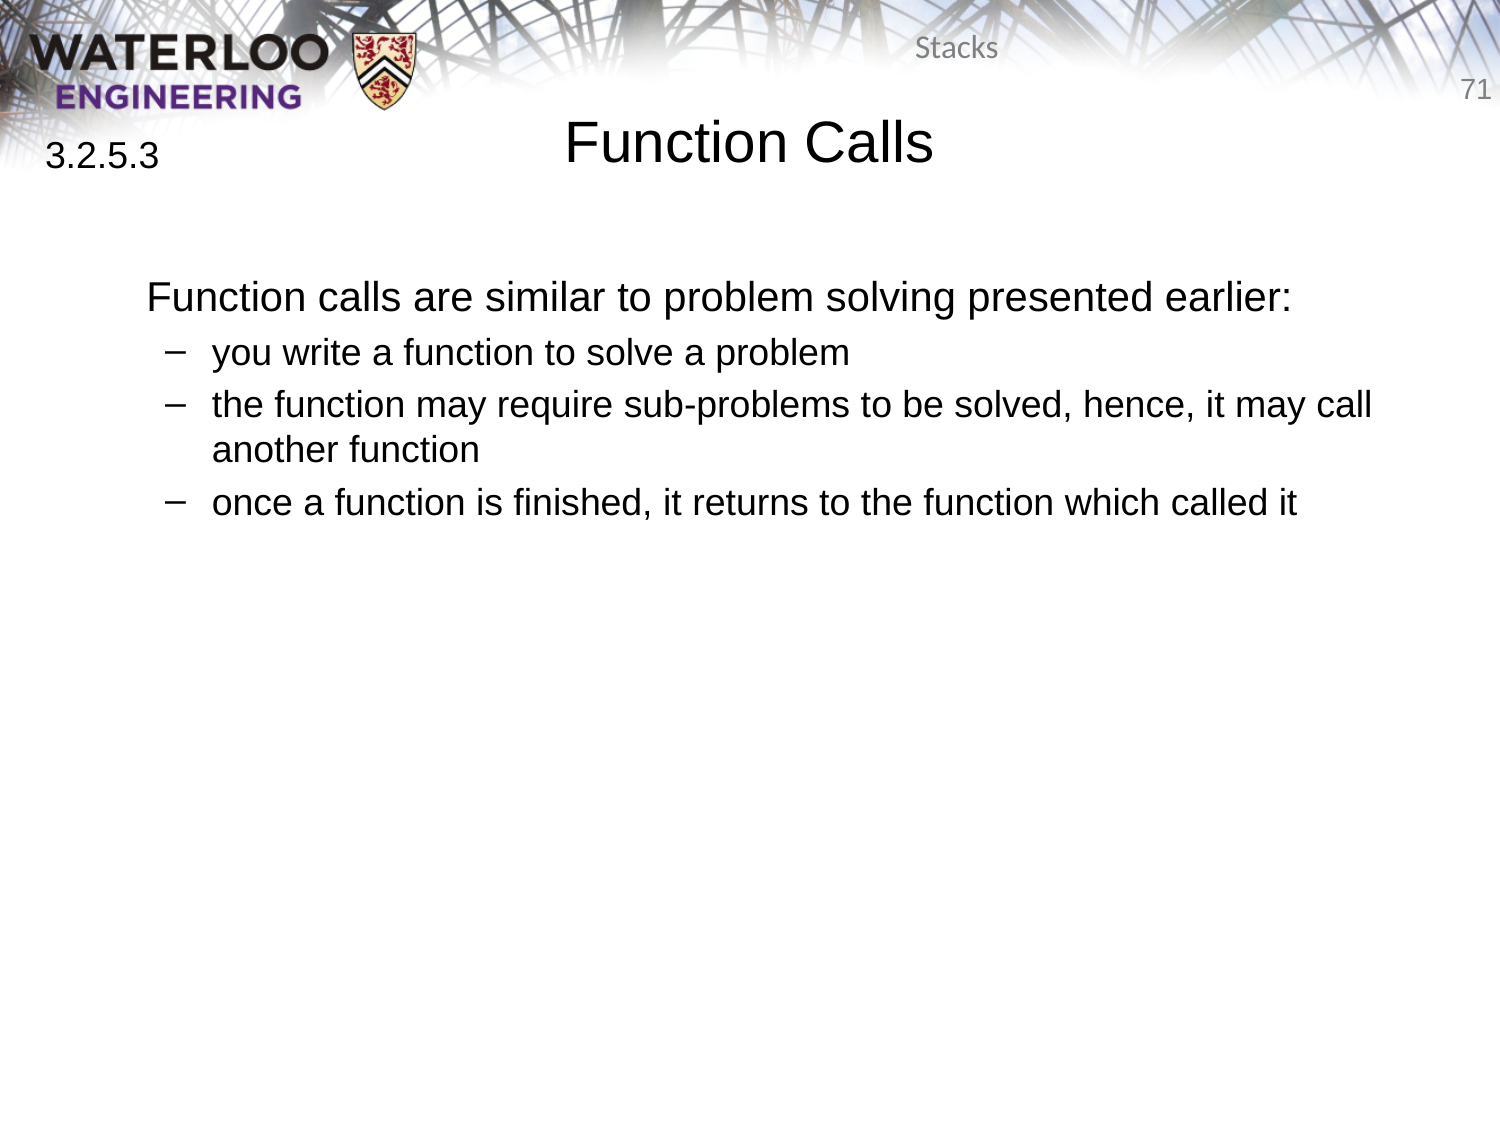

# Function Calls
3.2.5.3
	Function calls are similar to problem solving presented earlier:
you write a function to solve a problem
the function may require sub-problems to be solved, hence, it may call another function
once a function is finished, it returns to the function which called it